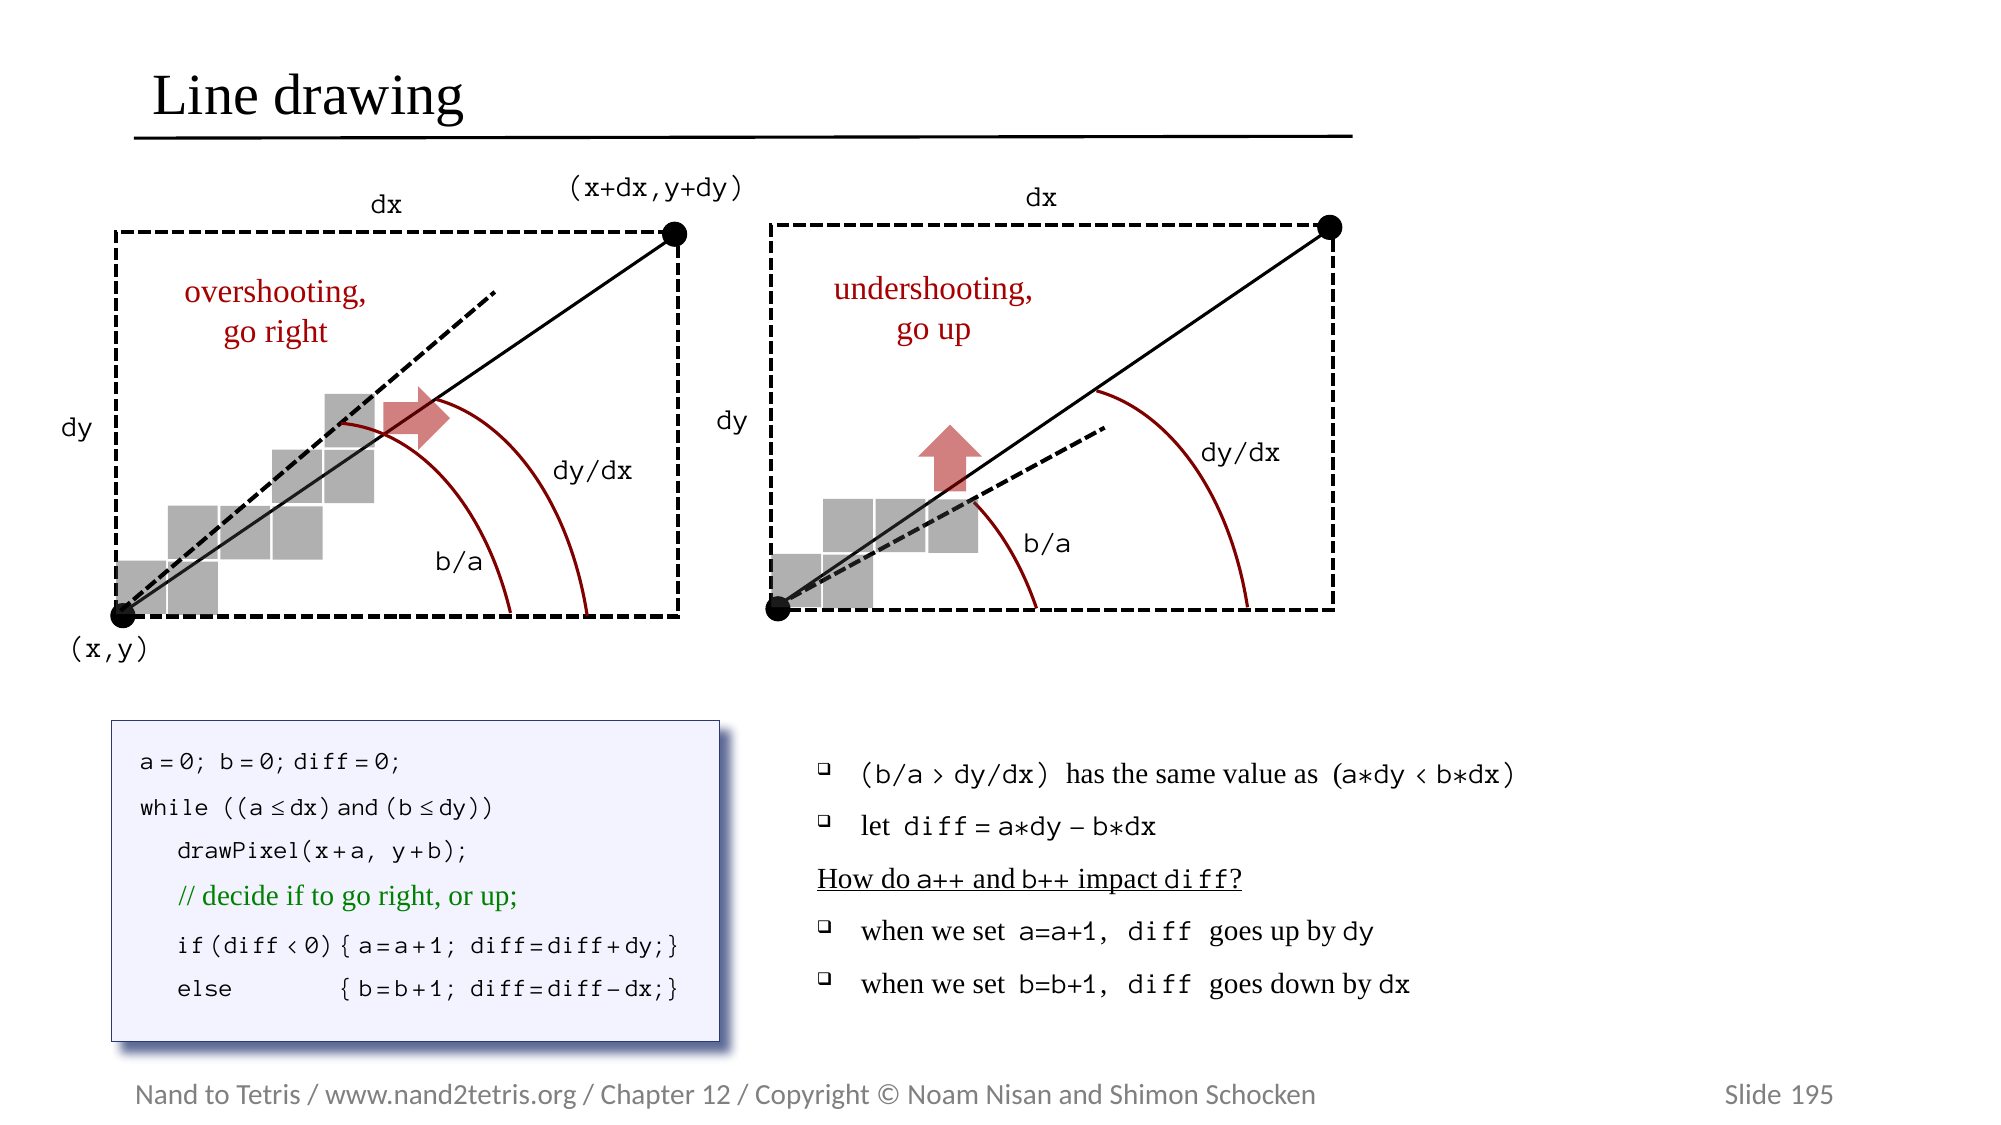

# Line drawing

(x+dx,y+dy)
dx

dy
dy/dx

b/a

undershooting,
go up
dx

overshooting,
go right
dy

dy/dx

b/a

(x,y)
a = 0;  b = 0; diff = 0;
while ((a ≤ dx) and (b ≤ dy))
      drawPixel(x+a, y+b);
      // decide if to go right, or up;
     if (diff < 0) { a=a+1;  diff=diff+dy;}
      else                 { b=b+1;  diff=diff-dx;}
(b/a > dy/dx)  has the same value as  (a*dy < b*dx)
let  diff = a*dy – b*dx
How do a++ and b++ impact diff?
when we set  a=a+1,   diff goes up by dy
when we set  b=b+1,   diff goes down by dx